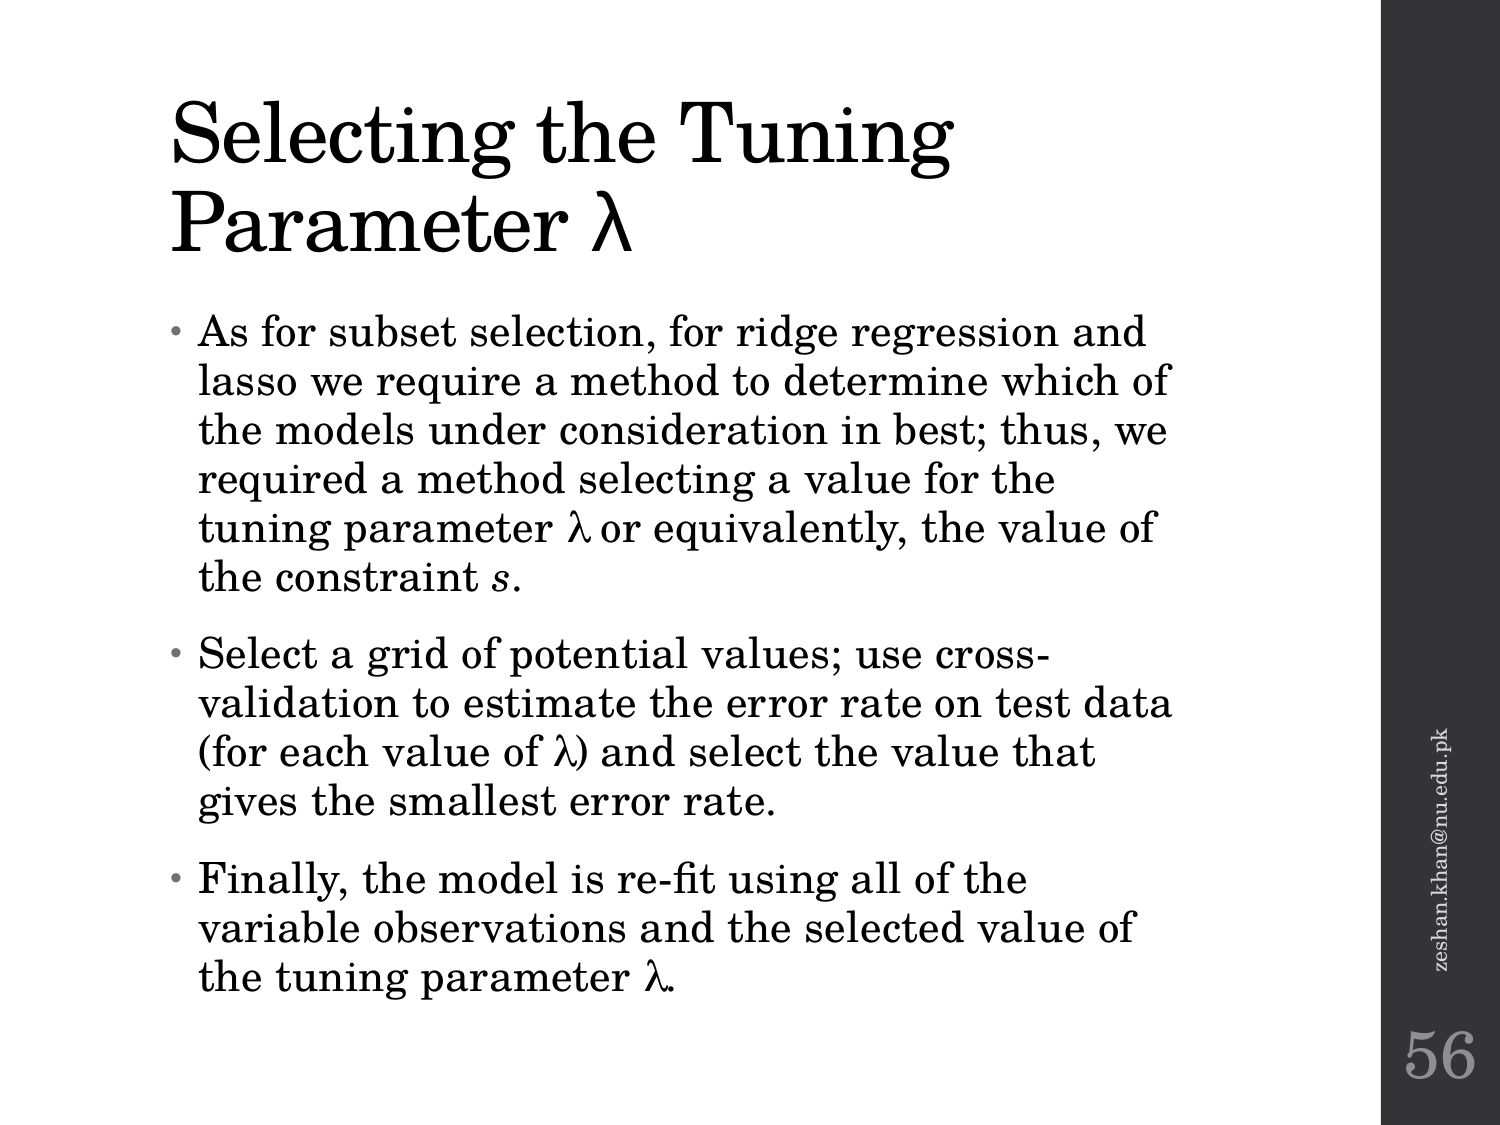

# Selecting the Tuning Parameter λ
As for subset selection, for ridge regression and lasso we require a method to determine which of the models under consideration in best; thus, we required a method selecting a value for the tuning parameter λ or equivalently, the value of the constraint s.
Select a grid of potential values; use cross-validation to estimate the error rate on test data (for each value of λ) and select the value that gives the smallest error rate.
Finally, the model is re-fit using all of the variable observations and the selected value of the tuning parameter λ.

zeshan.khan@nu.edu.pk
56